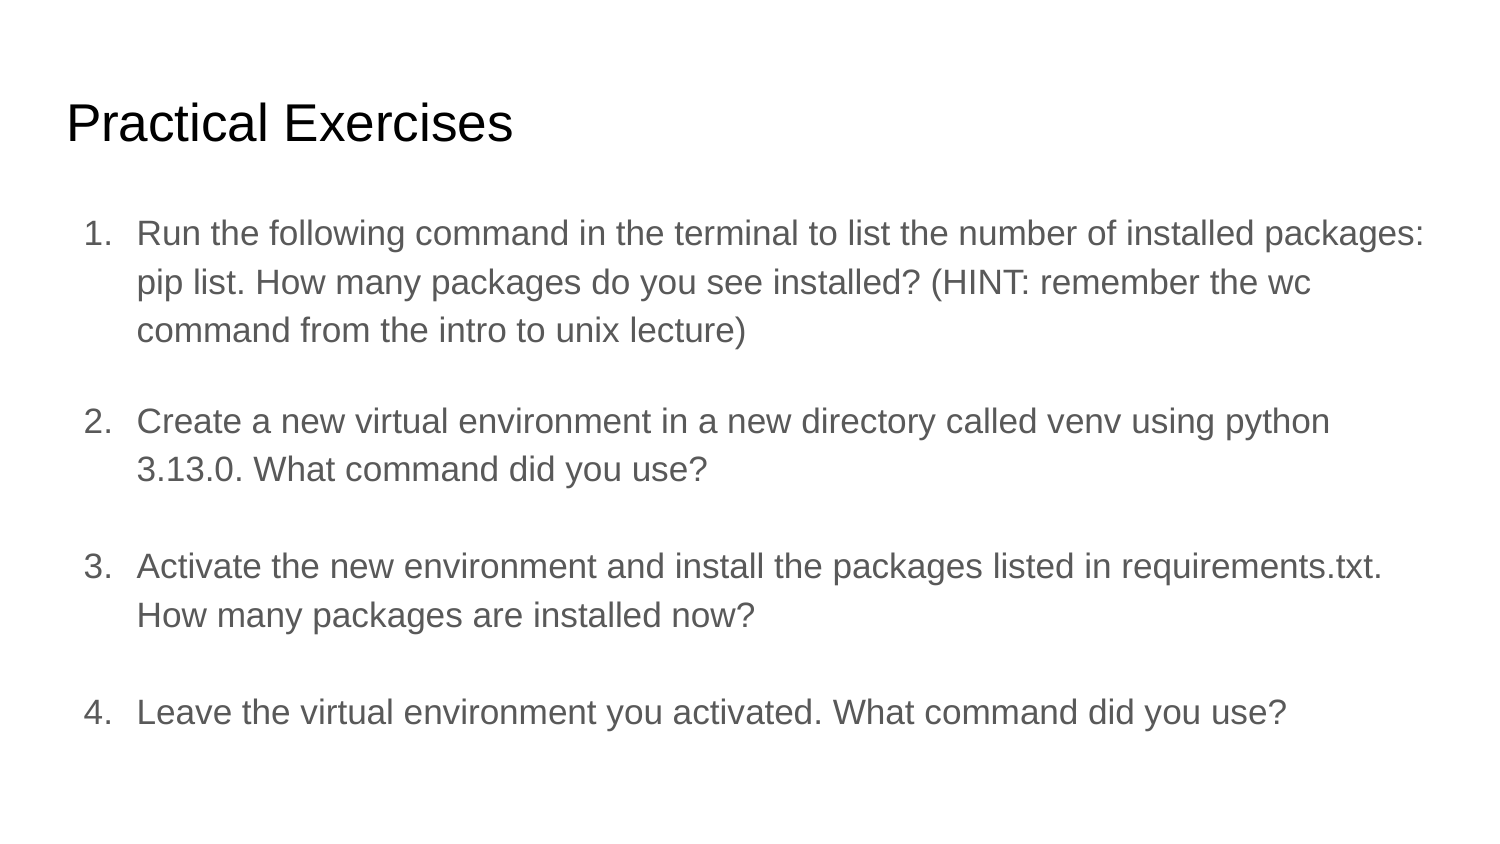

# Practical Exercises
Run the following command in the terminal to list the number of installed packages: pip list. How many packages do you see installed? (HINT: remember the wc command from the intro to unix lecture)
Create a new virtual environment in a new directory called venv using python 3.13.0. What command did you use?
Activate the new environment and install the packages listed in requirements.txt. How many packages are installed now?
Leave the virtual environment you activated. What command did you use?